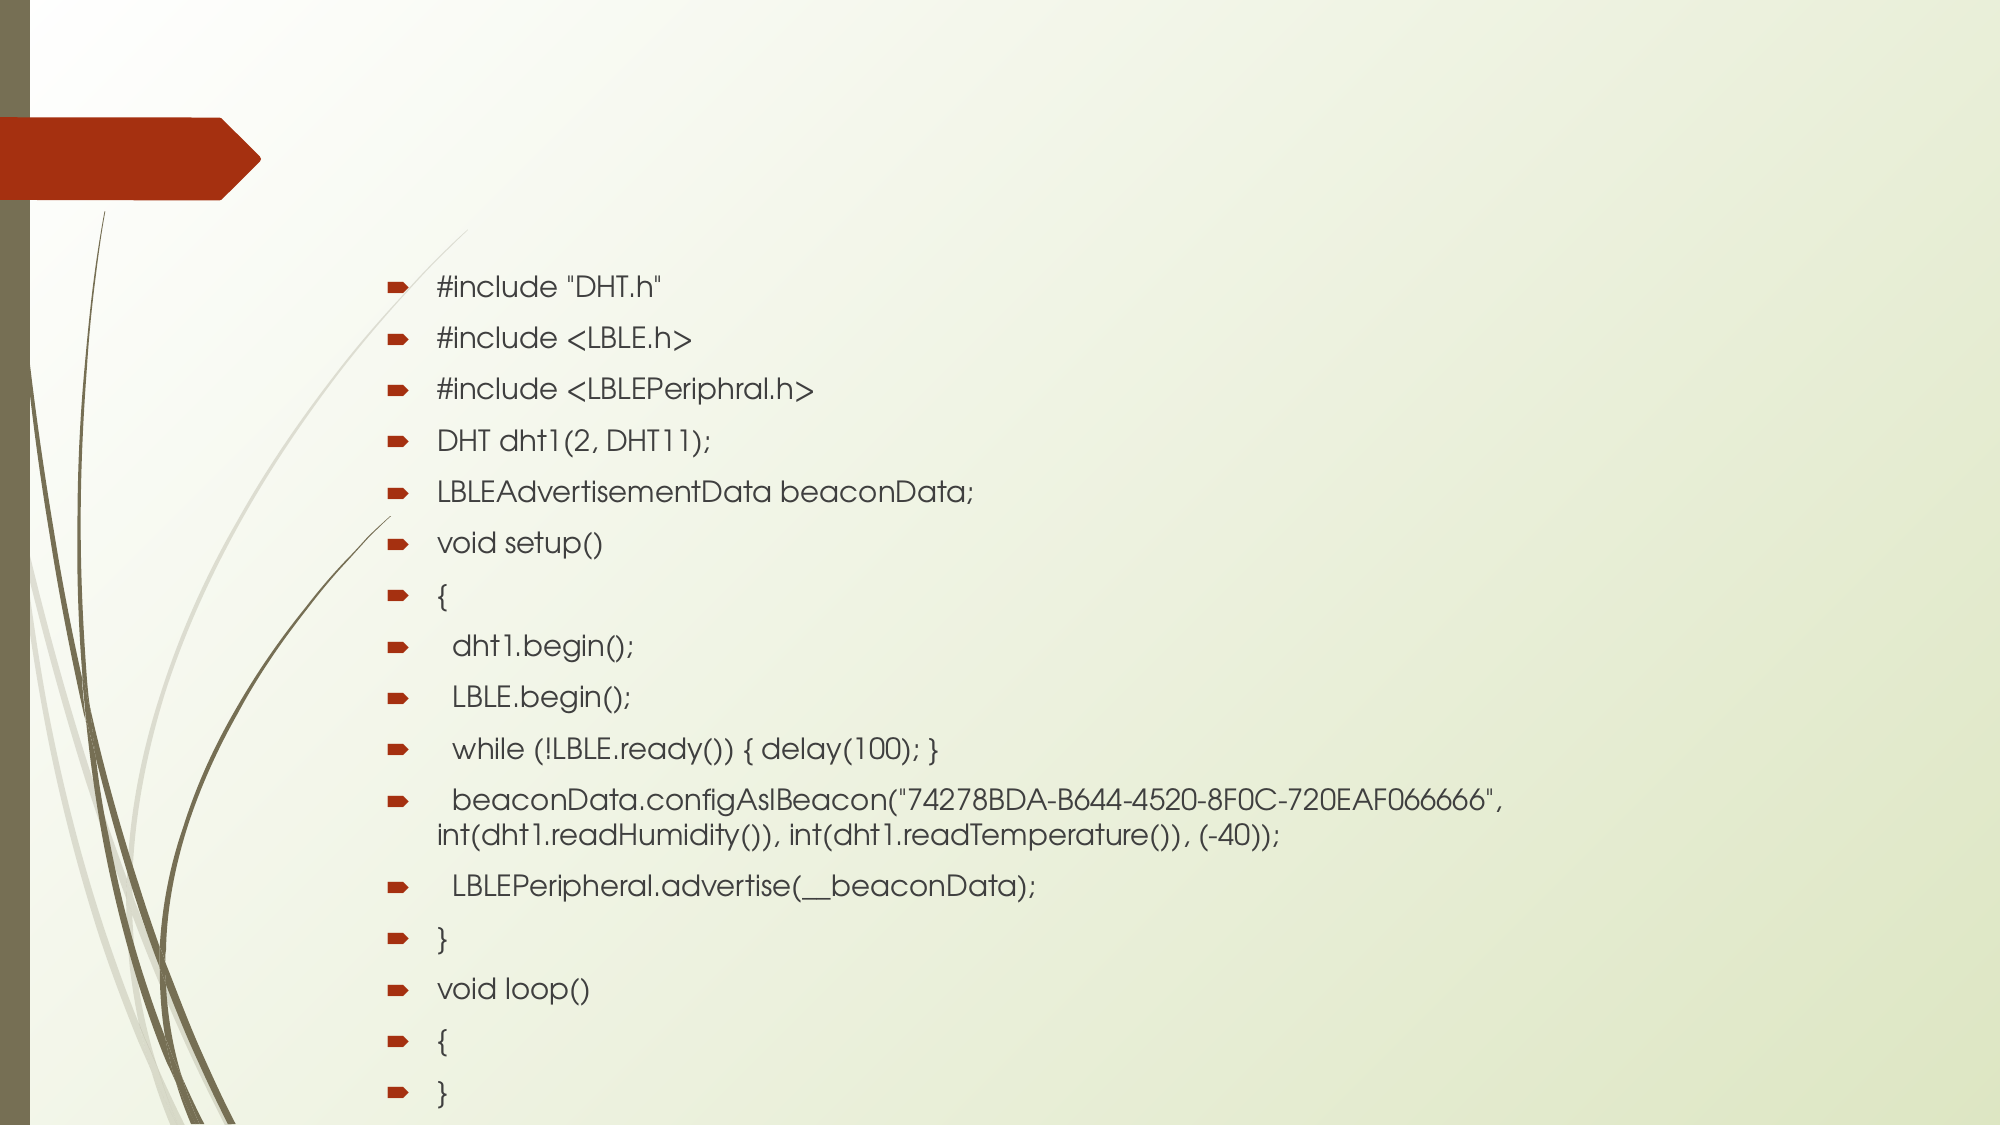

#

#include "DHT.h"
#include <LBLE.h>
#include <LBLEPeriphral.h>
DHT dht1(2, DHT11);
LBLEAdvertisementData beaconData;
void setup()
{
  dht1.begin();
  LBLE.begin();
  while (!LBLE.ready()) { delay(100); }
  beaconData.configAsIBeacon("74278BDA-B644-4520-8F0C-720EAF066666", int(dht1.readHumidity()), int(dht1.readTemperature()), (-40));
  LBLEPeripheral.advertise(__beaconData);
}
void loop()
{
}